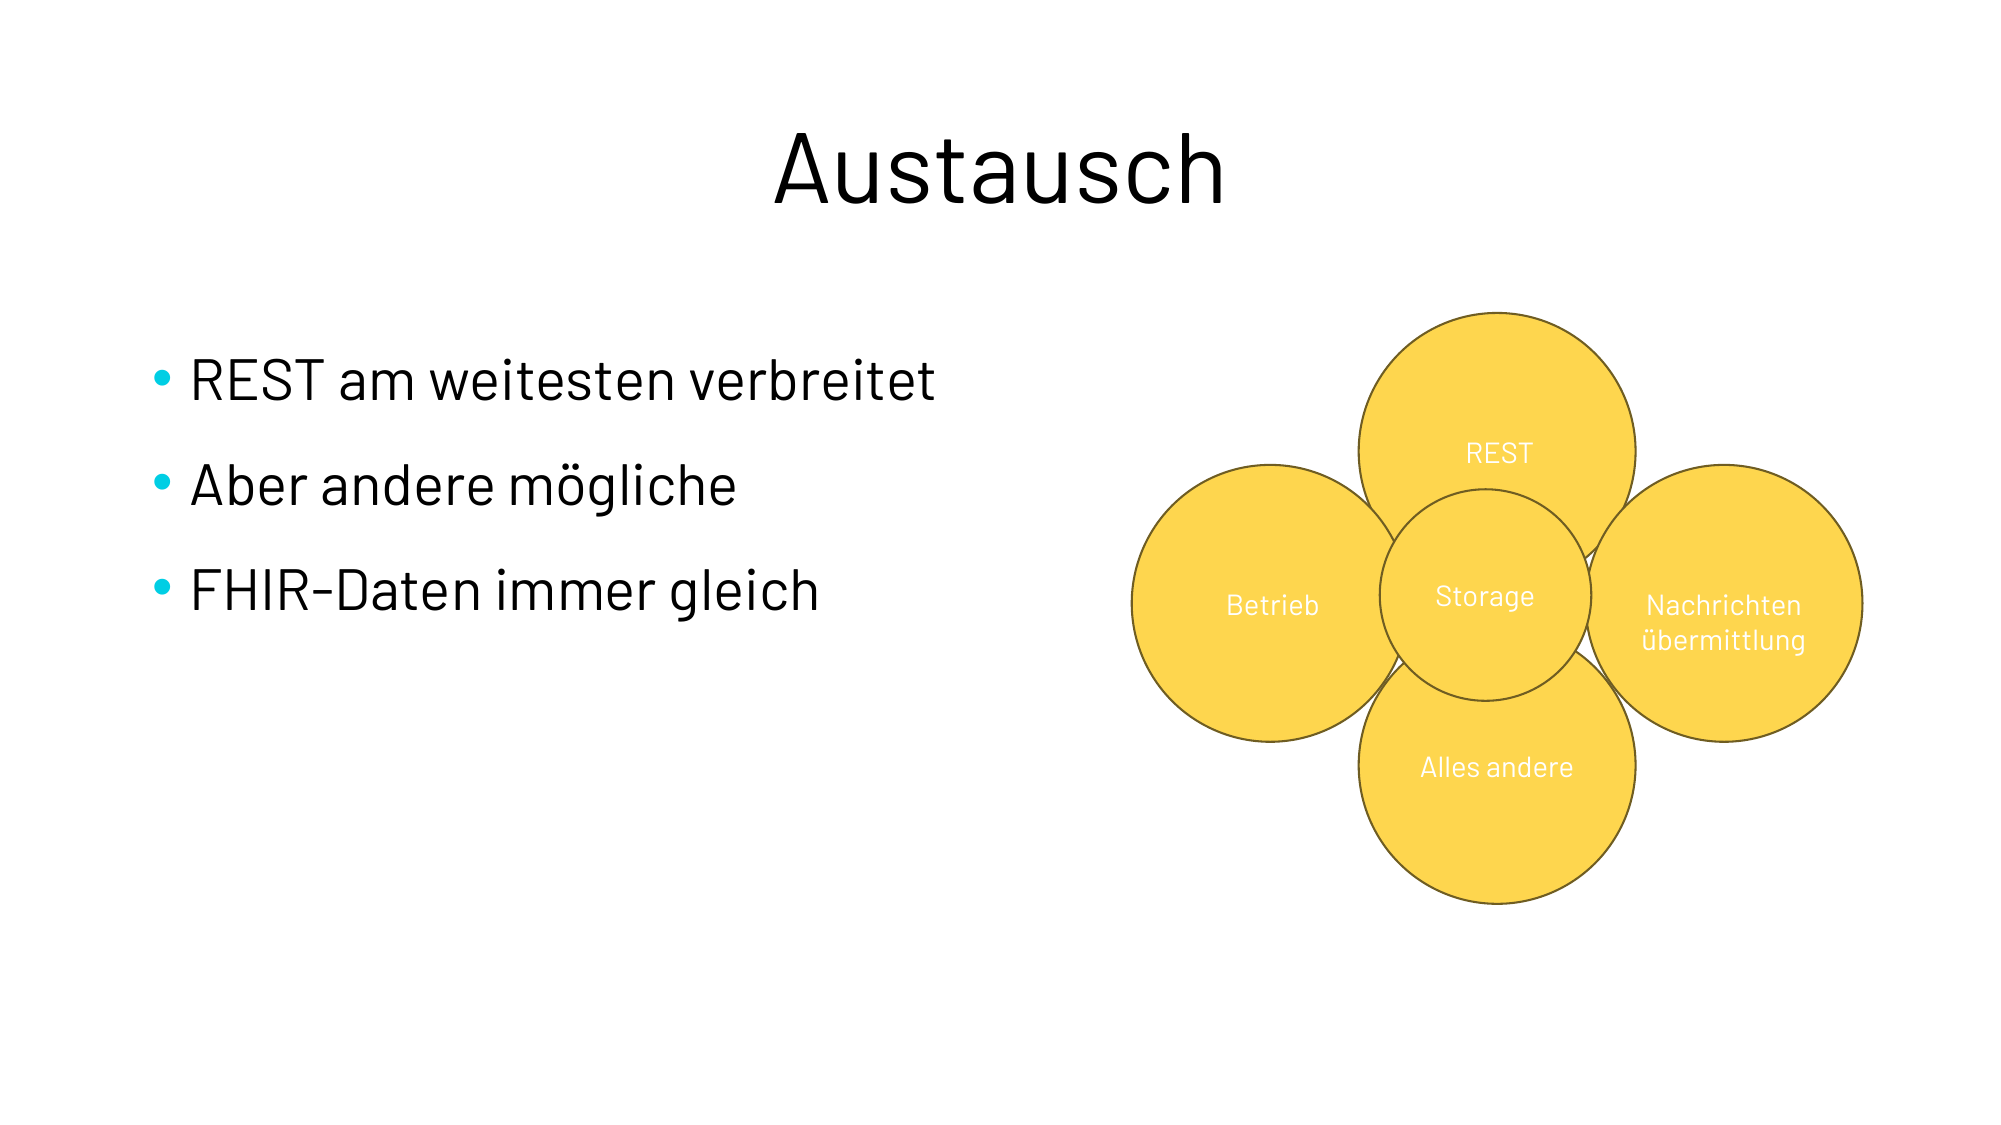

# Austausch
REST am weitesten verbreitet
Aber andere mögliche
FHIR-Daten immer gleich
 REST
 Betrieb
 Nachrichtenübermittlung
Storage
Alles andere